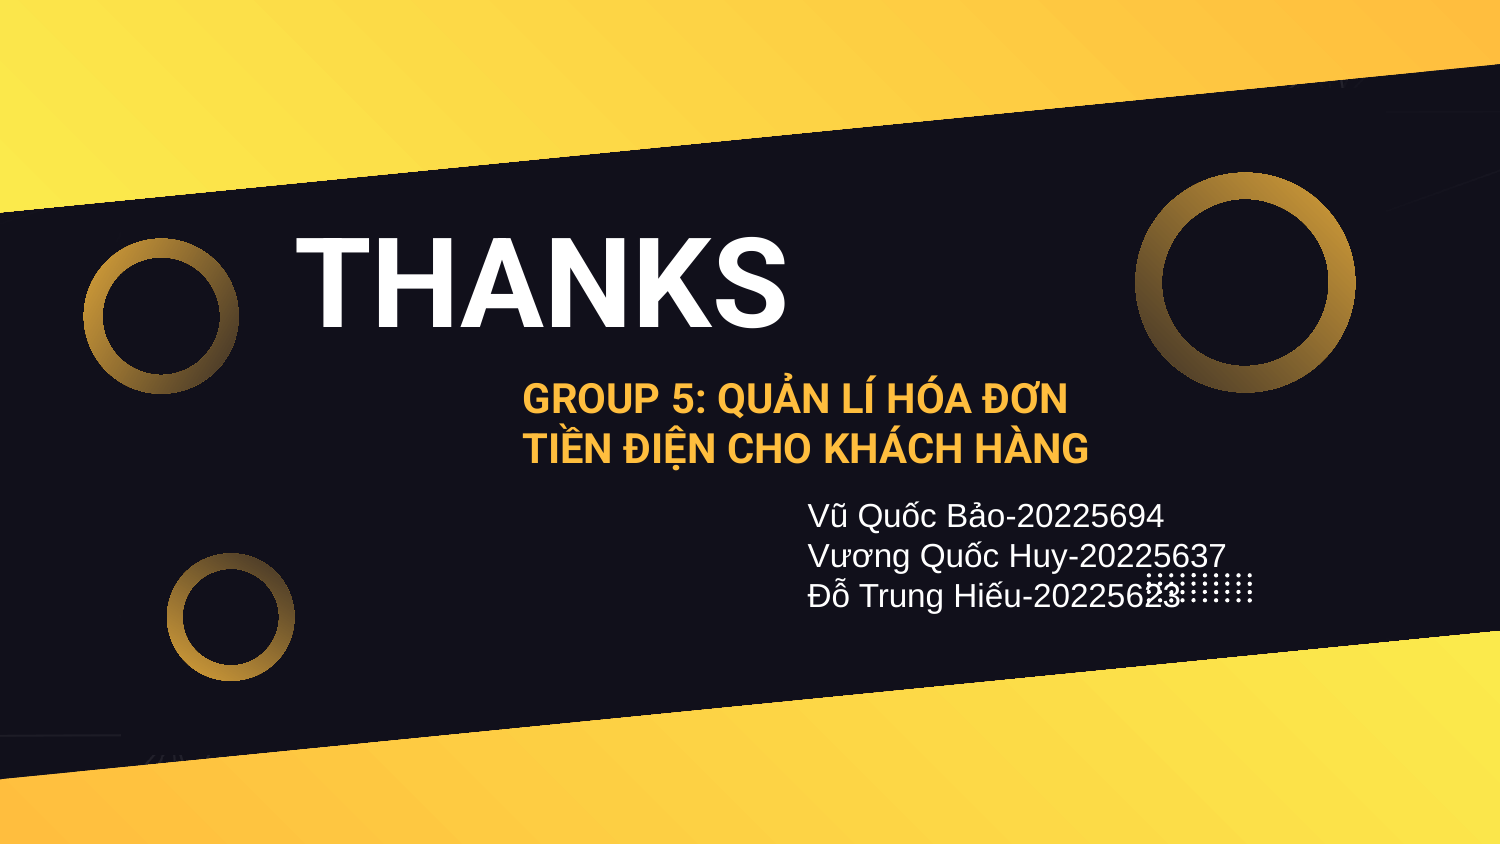

THANKS
# GROUP 5: QUẢN LÍ HÓA ĐƠN TIỀN ĐIỆN CHO KHÁCH HÀNG
   	Vũ Quốc Bảo-20225694
	Vương Quốc Huy-20225637
	Đỗ Trung Hiếu-20225623